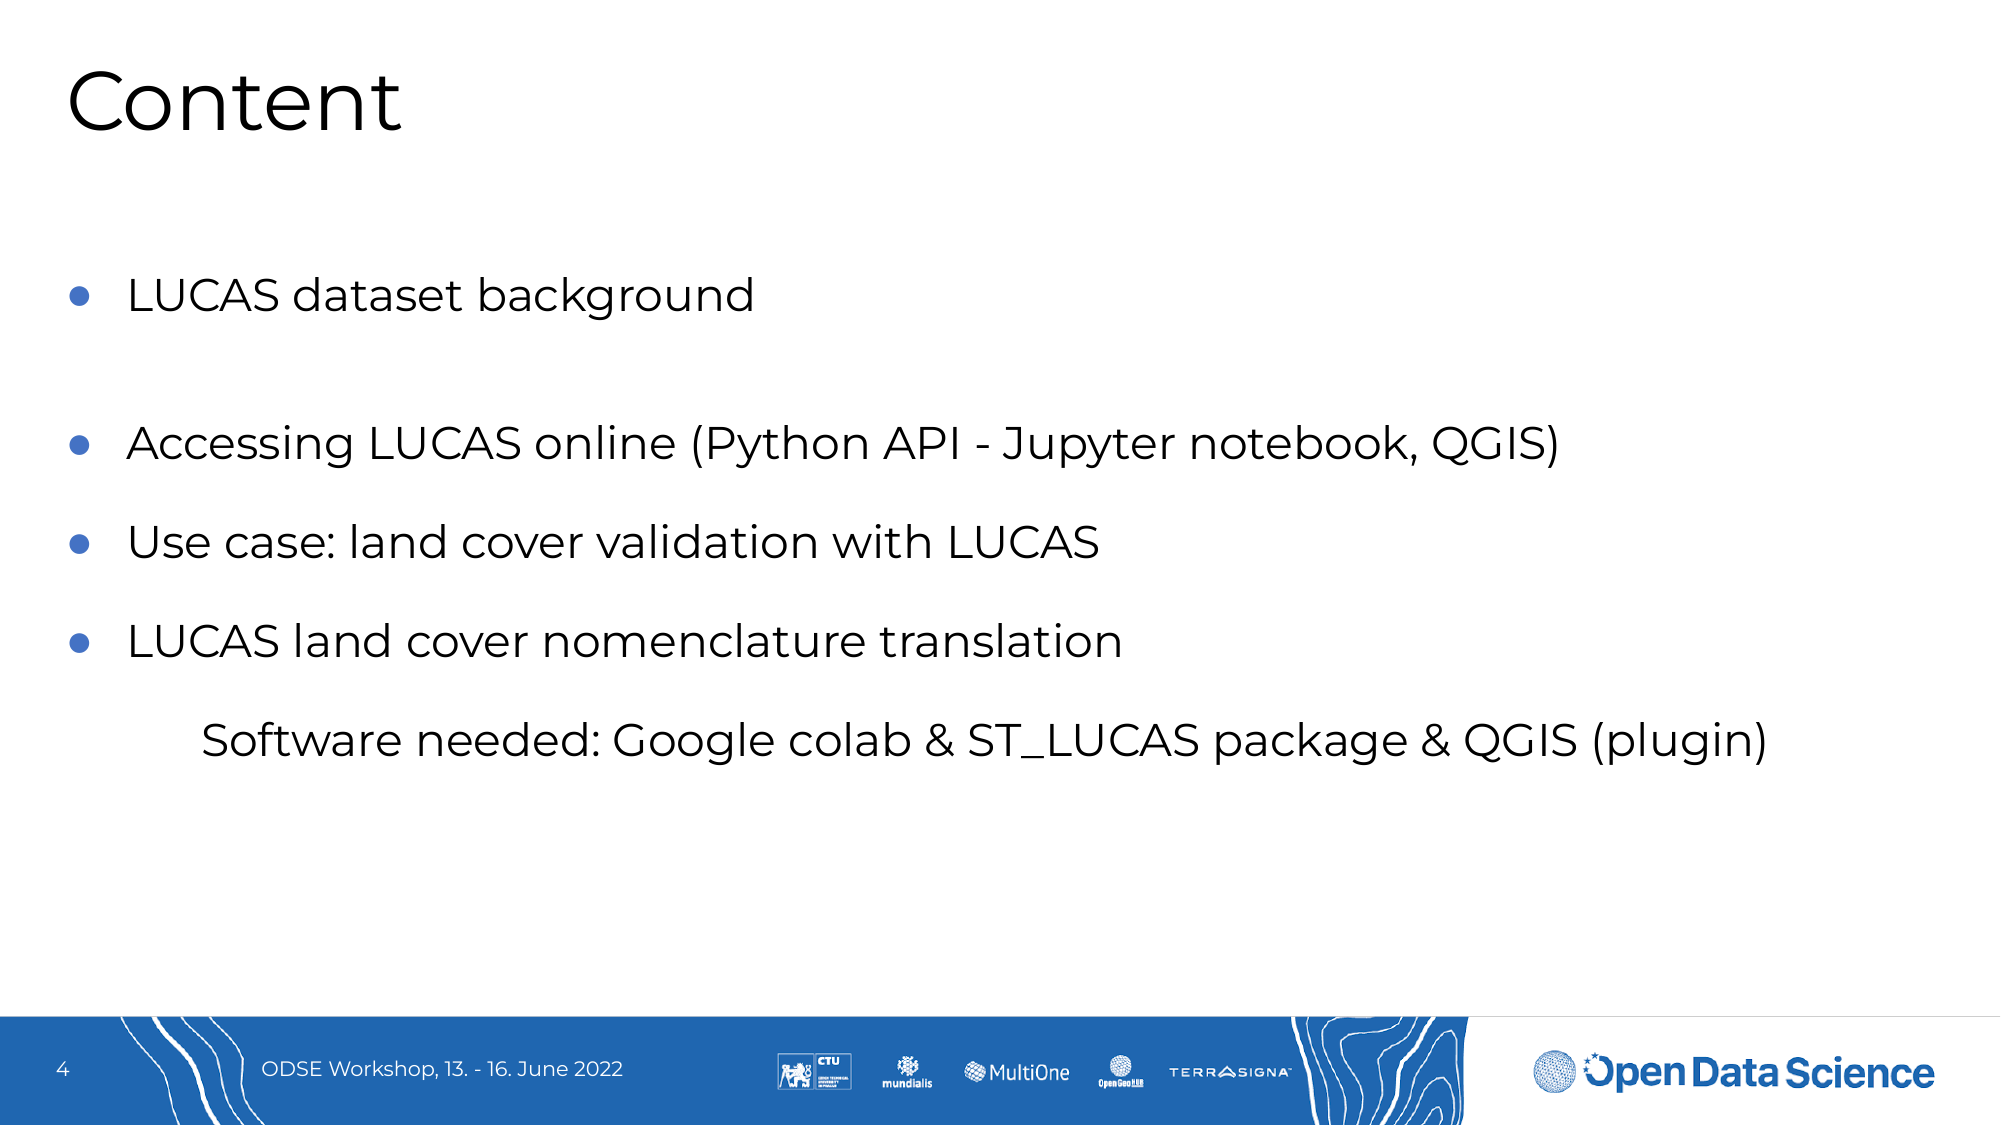

# Content

LUCAS dataset background

Accessing LUCAS online (Python API - Jupyter notebook, QGIS)

Use case: land cover validation with LUCAS

LUCAS land cover nomenclature translation

	Software needed: Google colab & ST_LUCAS package & QGIS (plugin)

4
ODSE Workshop, 13. - 16. June 2022